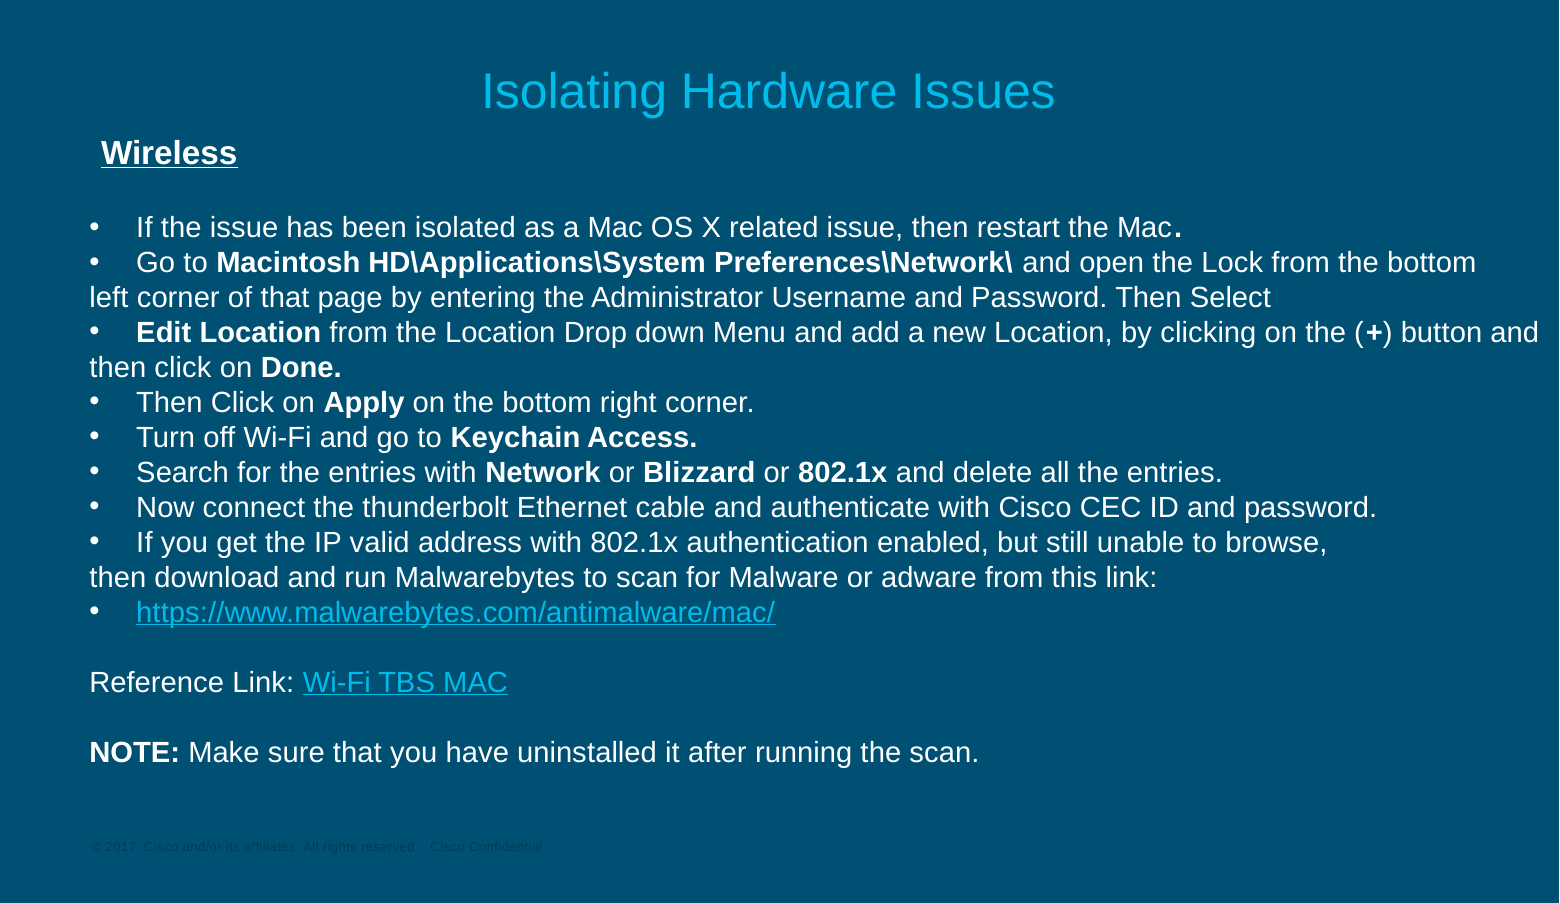

# Isolating Hardware Issues
Wireless
If the issue has been isolated as a Mac OS X related issue, then restart the Mac.
Go to Macintosh HD\Applications\System Preferences\Network\ and open the Lock from the bottom
left corner of that page by entering the Administrator Username and Password. Then Select
Edit Location from the Location Drop down Menu and add a new Location, by clicking on the (+) button and
then click on Done.
Then Click on Apply on the bottom right corner.
Turn off Wi-Fi and go to Keychain Access.
Search for the entries with Network or Blizzard or 802.1x and delete all the entries.
Now connect the thunderbolt Ethernet cable and authenticate with Cisco CEC ID and password.
If you get the IP valid address with 802.1x authentication enabled, but still unable to browse,
then download and run Malwarebytes to scan for Malware or adware from this link:
https://www.malwarebytes.com/antimalware/mac/

Reference Link: Wi-Fi TBS MAC

NOTE: Make sure that you have uninstalled it after running the scan.